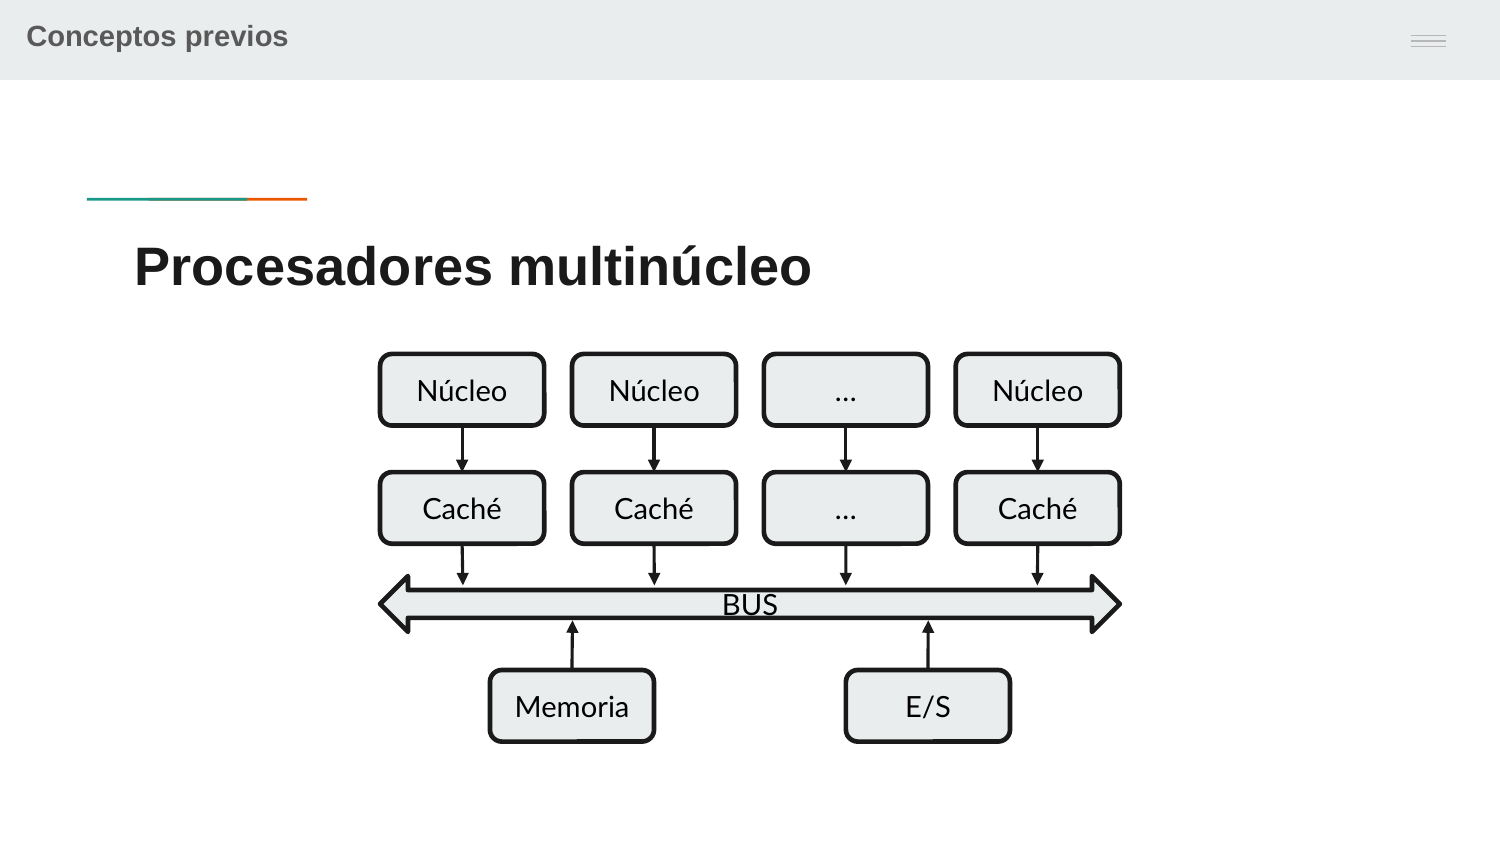

Conceptos previos
# Procesadores multinúcleo

Núcleo
Núcleo
…
Núcleo
Caché
Caché
…
Caché
BUS
Memoria
E/S